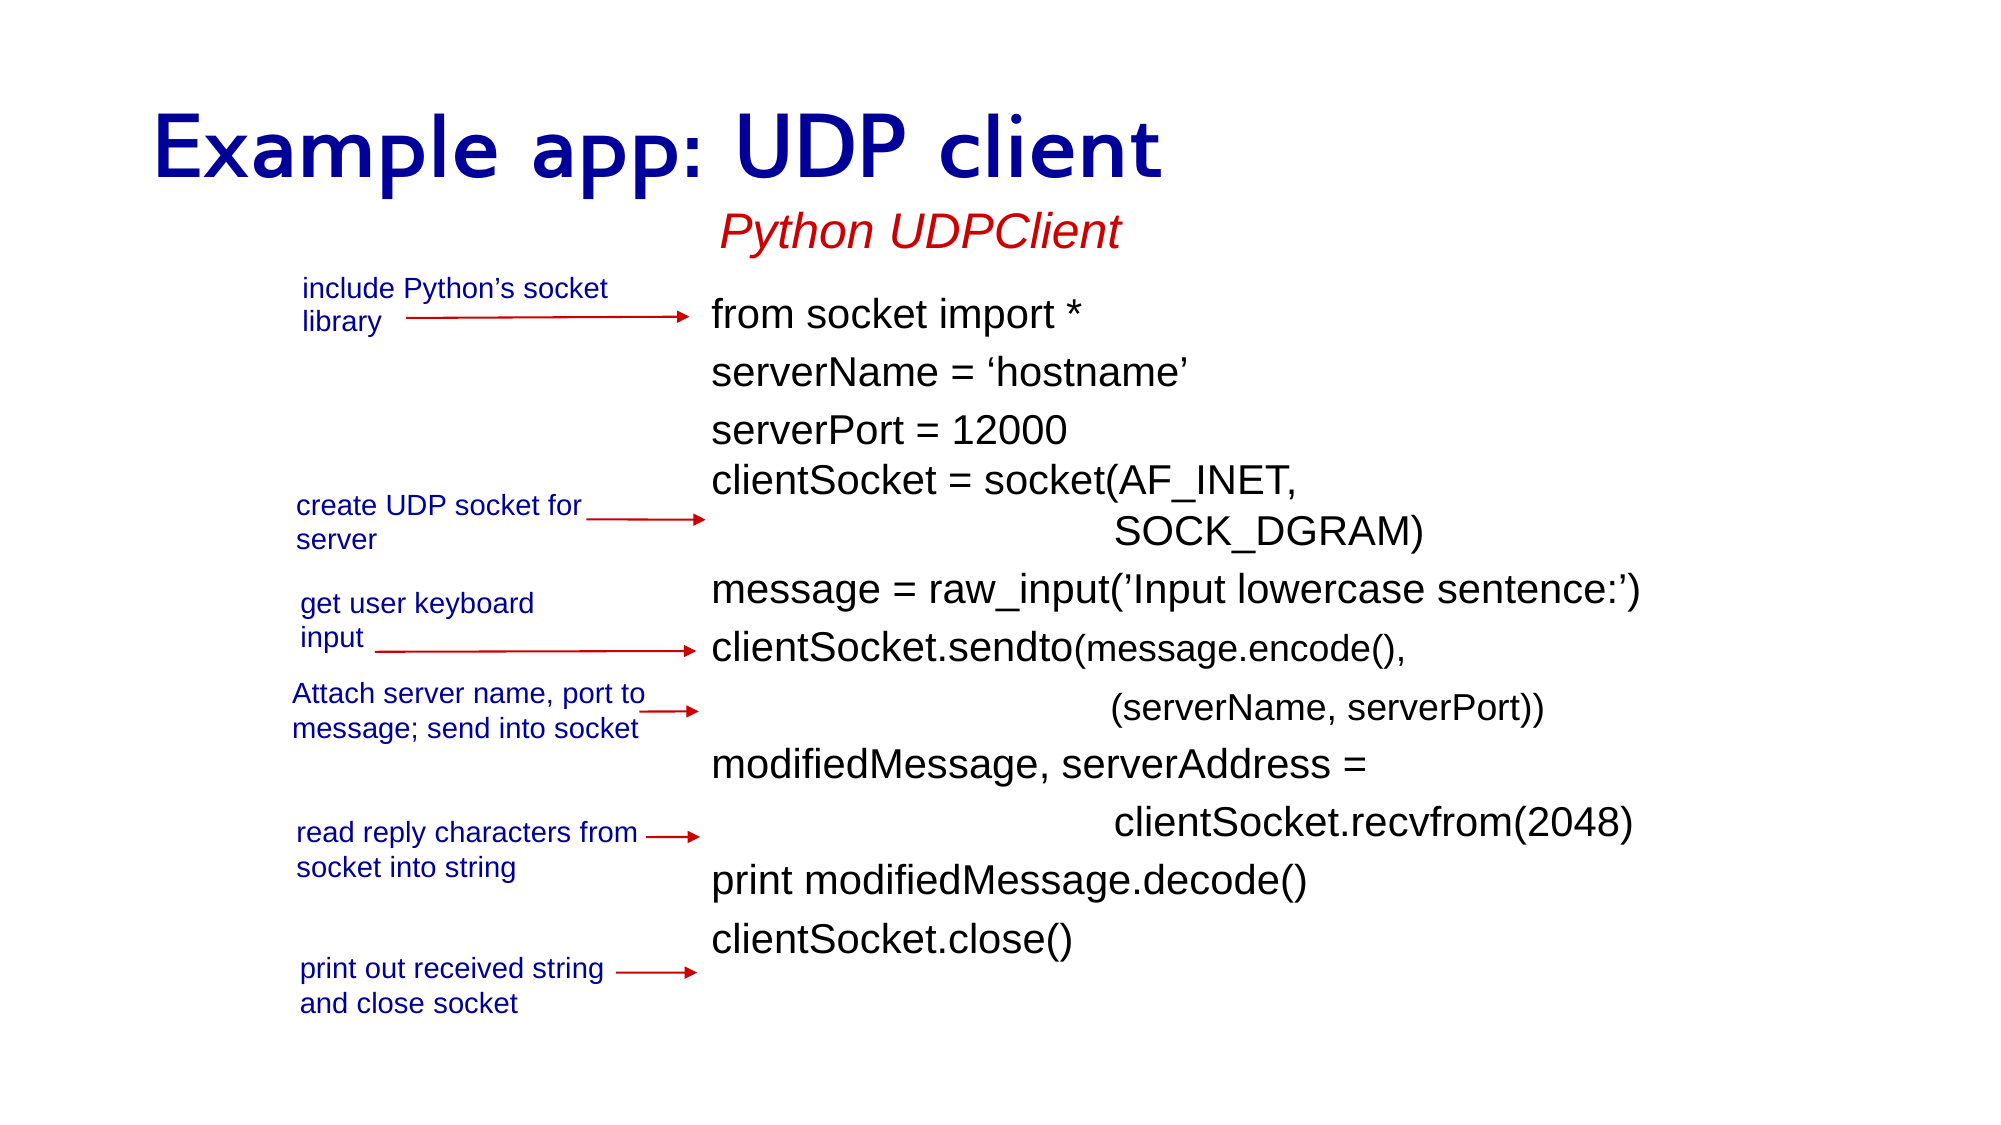

# Example app: UDP client
Python UDPClient
include Python’s socket
library
from socket import *
serverName = ‘hostname’
serverPort = 12000
clientSocket = socket(AF_INET,
                                   SOCK_DGRAM)
message = raw_input(’Input lowercase sentence:’)
clientSocket.sendto(message.encode(),
                                      (serverName, serverPort))
modifiedMessage, serverAddress =
                                   clientSocket.recvfrom(2048)
print modifiedMessage.decode()
clientSocket.close()
create UDP socket for server
get user keyboard
input
Attach server name, port to message; send into socket

read reply characters from
socket into string
print out received string and close socket